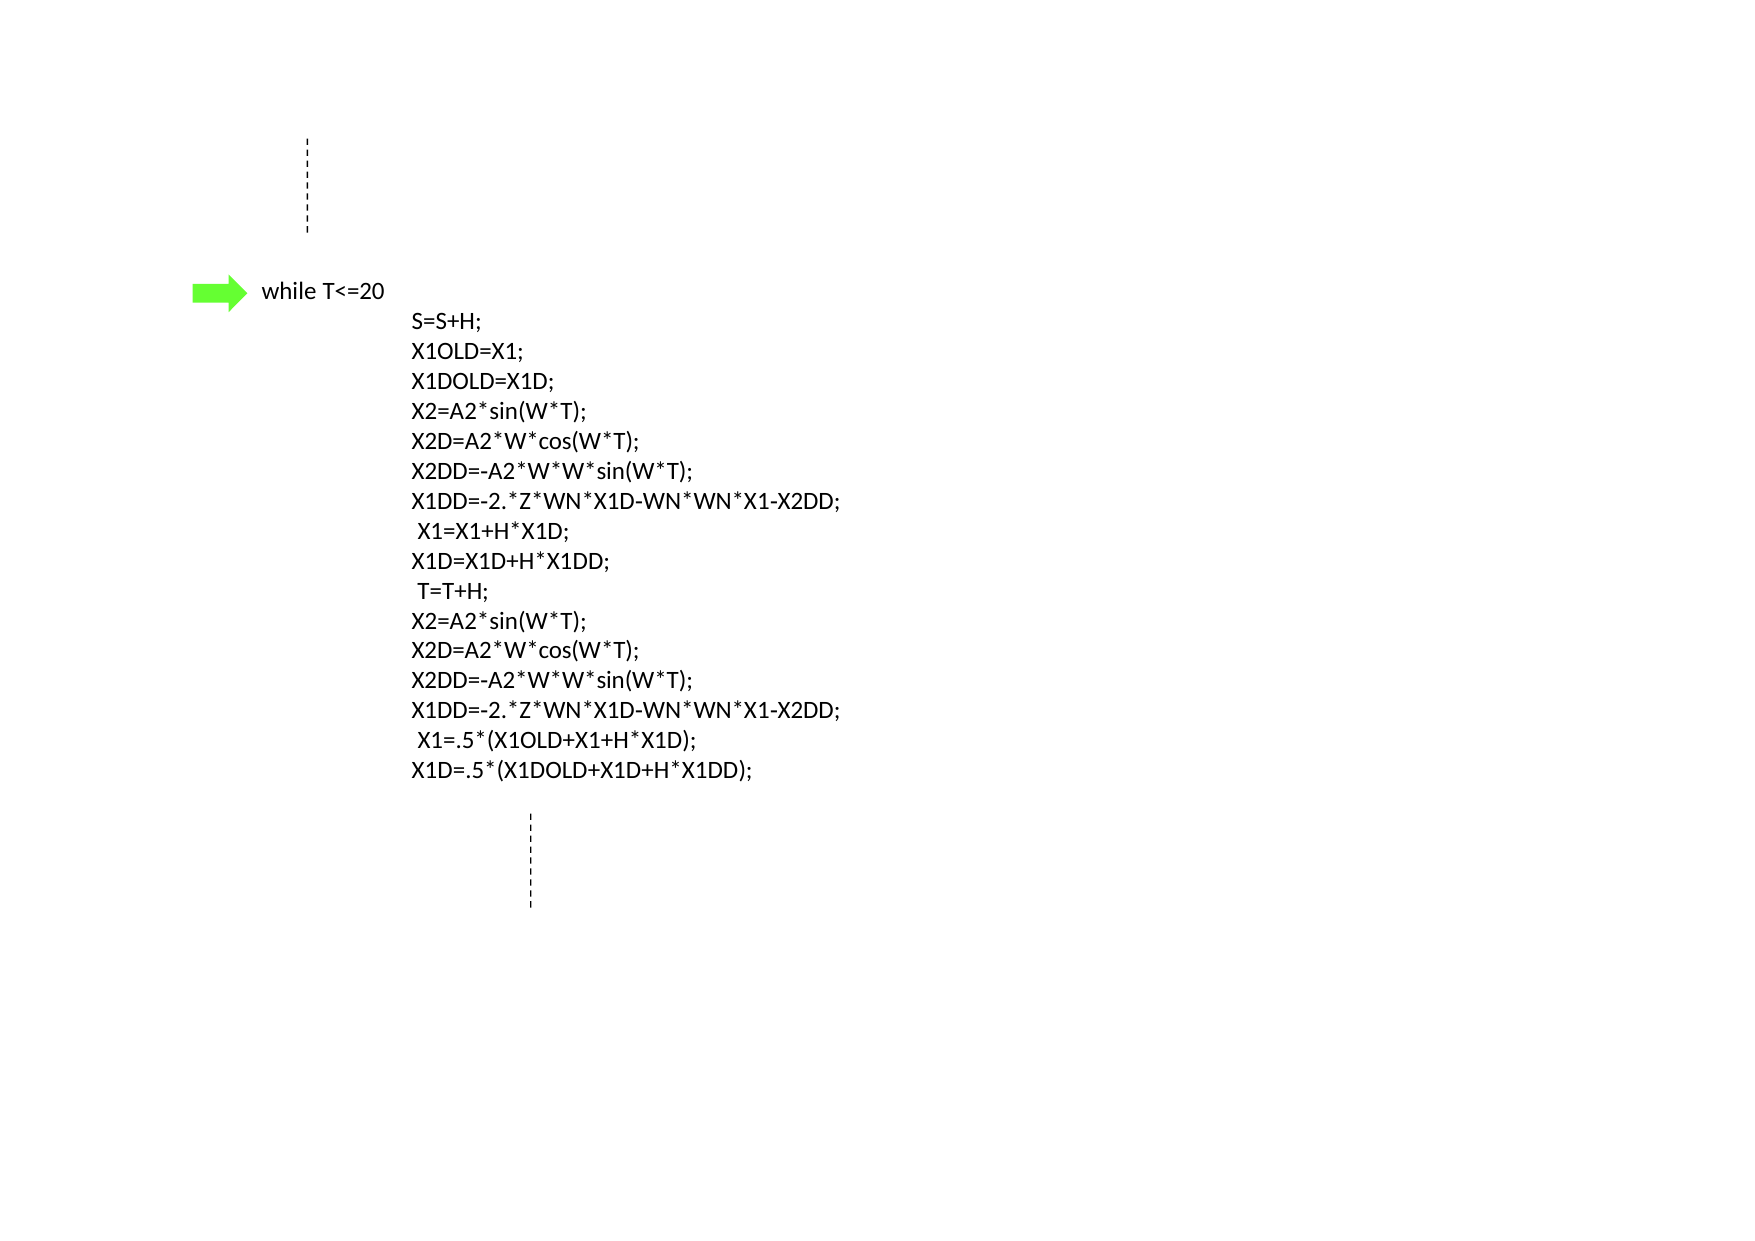

while T<=20
S=S+H;  X1OLD=X1;  X1DOLD=X1D;
X2=A2*sin(W*T);  X2D=A2*W*cos(W*T);  X2DD=‐A2*W*W*sin(W*T);
X1DD=‐2.*Z*WN*X1D‐WN*WN*X1‐X2DD;  X1=X1+H*X1D;
X1D=X1D+H*X1DD;  T=T+H;
X2=A2*sin(W*T);  X2D=A2*W*cos(W*T);  X2DD=‐A2*W*W*sin(W*T);
X1DD=‐2.*Z*WN*X1D‐WN*WN*X1‐X2DD;  X1=.5*(X1OLD+X1+H*X1D);  X1D=.5*(X1DOLD+X1D+H*X1DD);